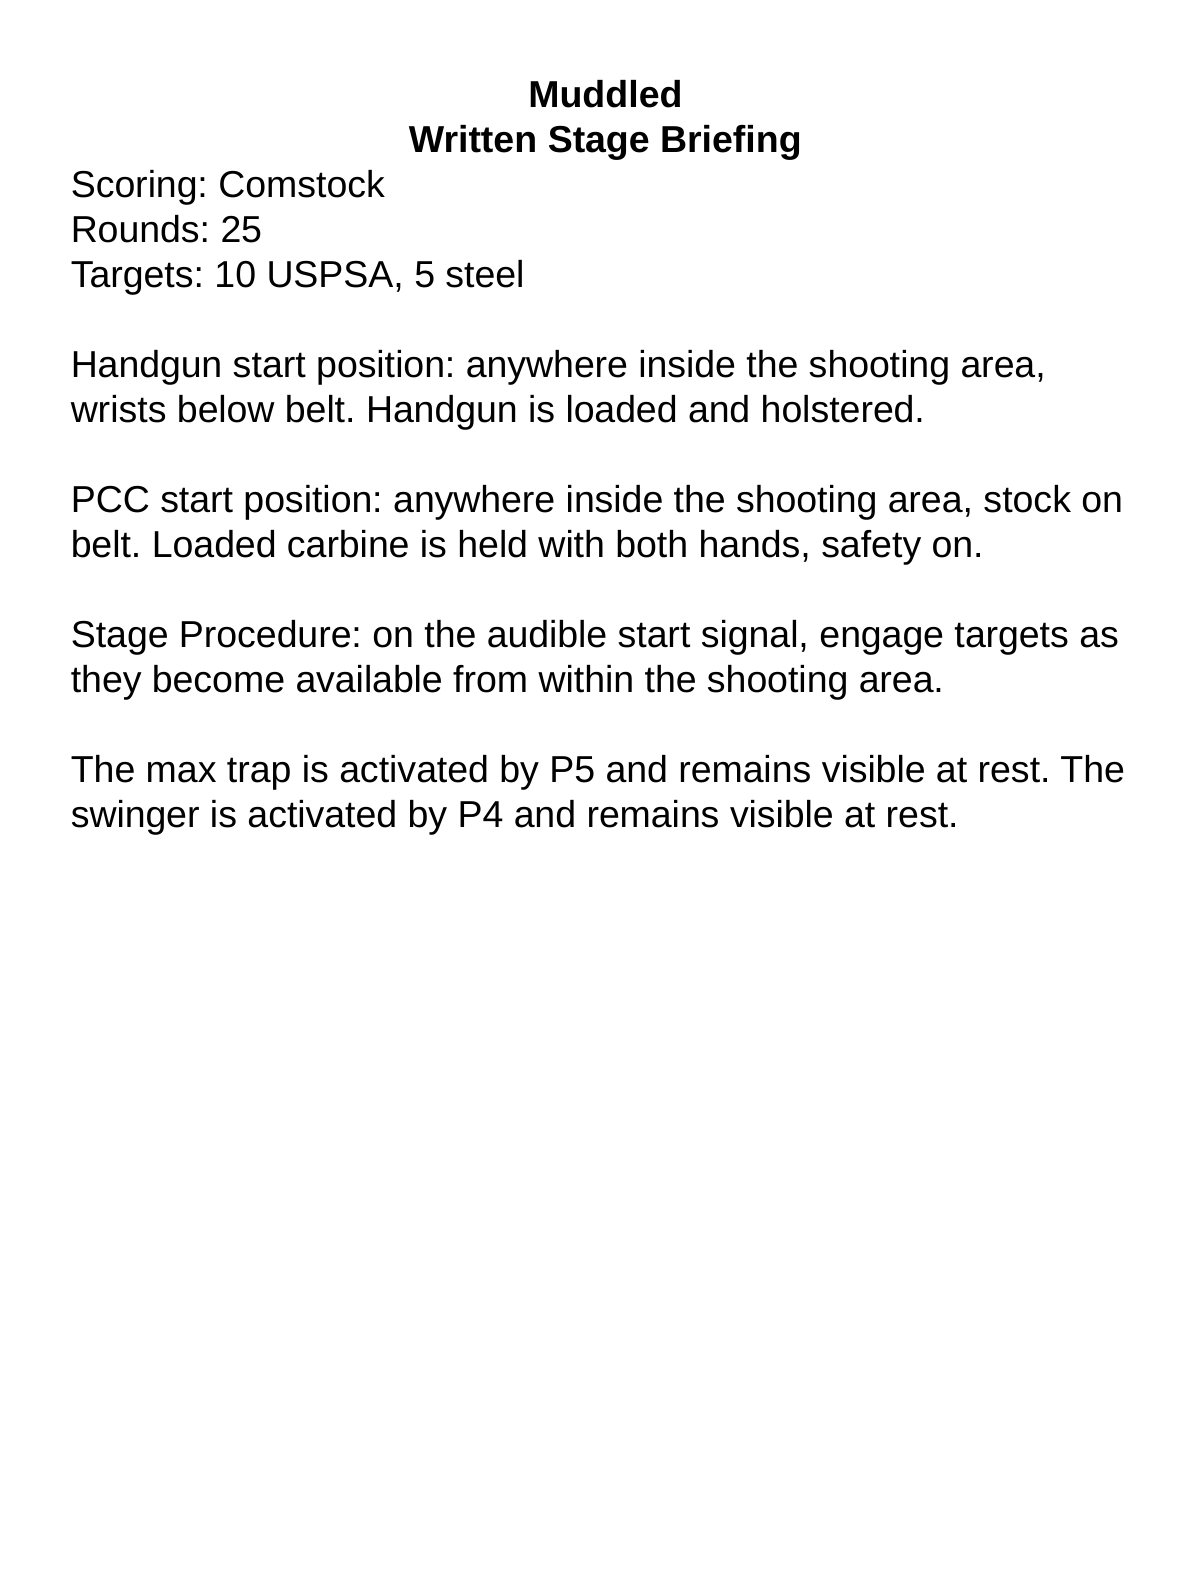

Muddled
Written Stage Briefing
Scoring: Comstock
Rounds: 25
Targets: 10 USPSA, 5 steel

Handgun start position: anywhere inside the shooting area, wrists below belt. Handgun is loaded and holstered.

PCC start position: anywhere inside the shooting area, stock on belt. Loaded carbine is held with both hands, safety on.

Stage Procedure: on the audible start signal, engage targets as they become available from within the shooting area.

The max trap is activated by P5 and remains visible at rest. The swinger is activated by P4 and remains visible at rest.